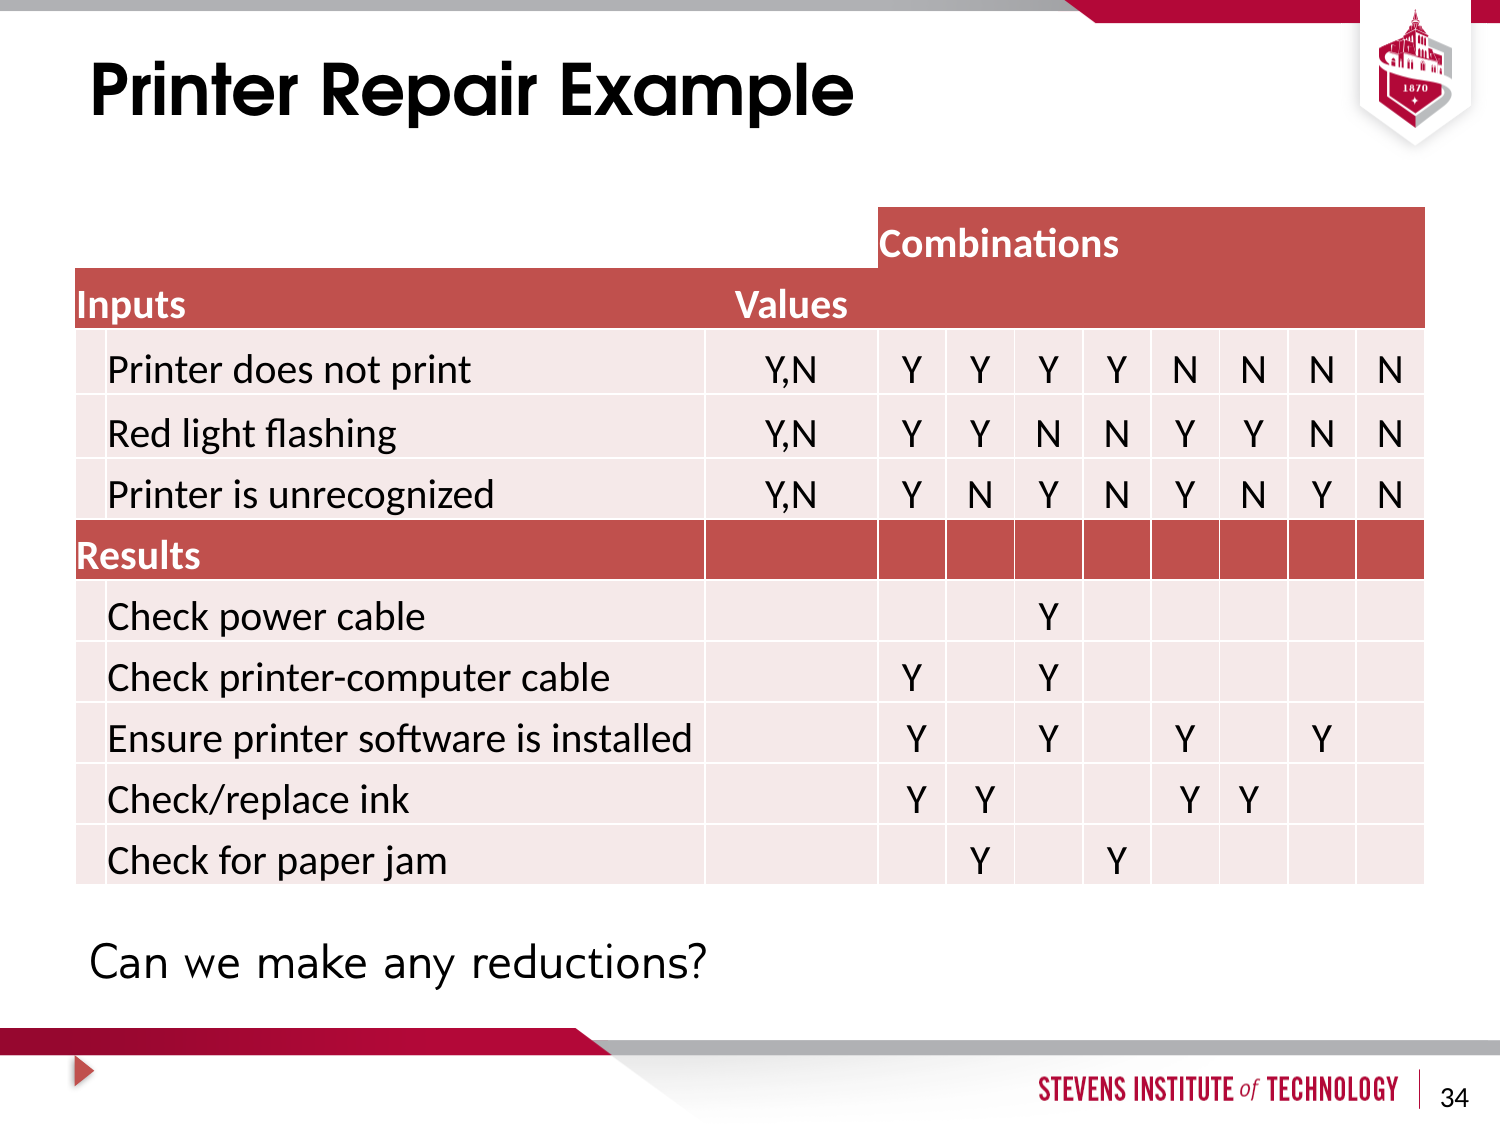

# Printer Repair Example
|  |  |  | Combinations |  |  |  |  |  |  |  |
| --- | --- | --- | --- | --- | --- | --- | --- | --- | --- | --- |
| Inputs |  | Values |  |  |  |  |  |  |  |  |
|  | Printer does not print | Y,N | Y | Y | Y | Y | N | N | N | N |
|  | Red light flashing | Y,N | Y | Y | N | N | Y | Y | N | N |
|  | Printer is unrecognized | Y,N | Y | N | Y | N | Y | N | Y | N |
| Results |  |  |  |  |  |  |  |  |  |  |
|  | Check power cable |  |  |  | Y |  |  |  |  |  |
|  | Check printer-computer cable |  | Y |  | Y |  |  |  |  |  |
|  | Ensure printer software is installed |  | Y |  | Y |  | Y |  | Y |  |
|  | Check/replace ink |  | Y | Y |  |  | Y | Y |  |  |
|  | Check for paper jam |  |  | Y |  | Y |  |  |  |  |
Can we make any reductions?
34